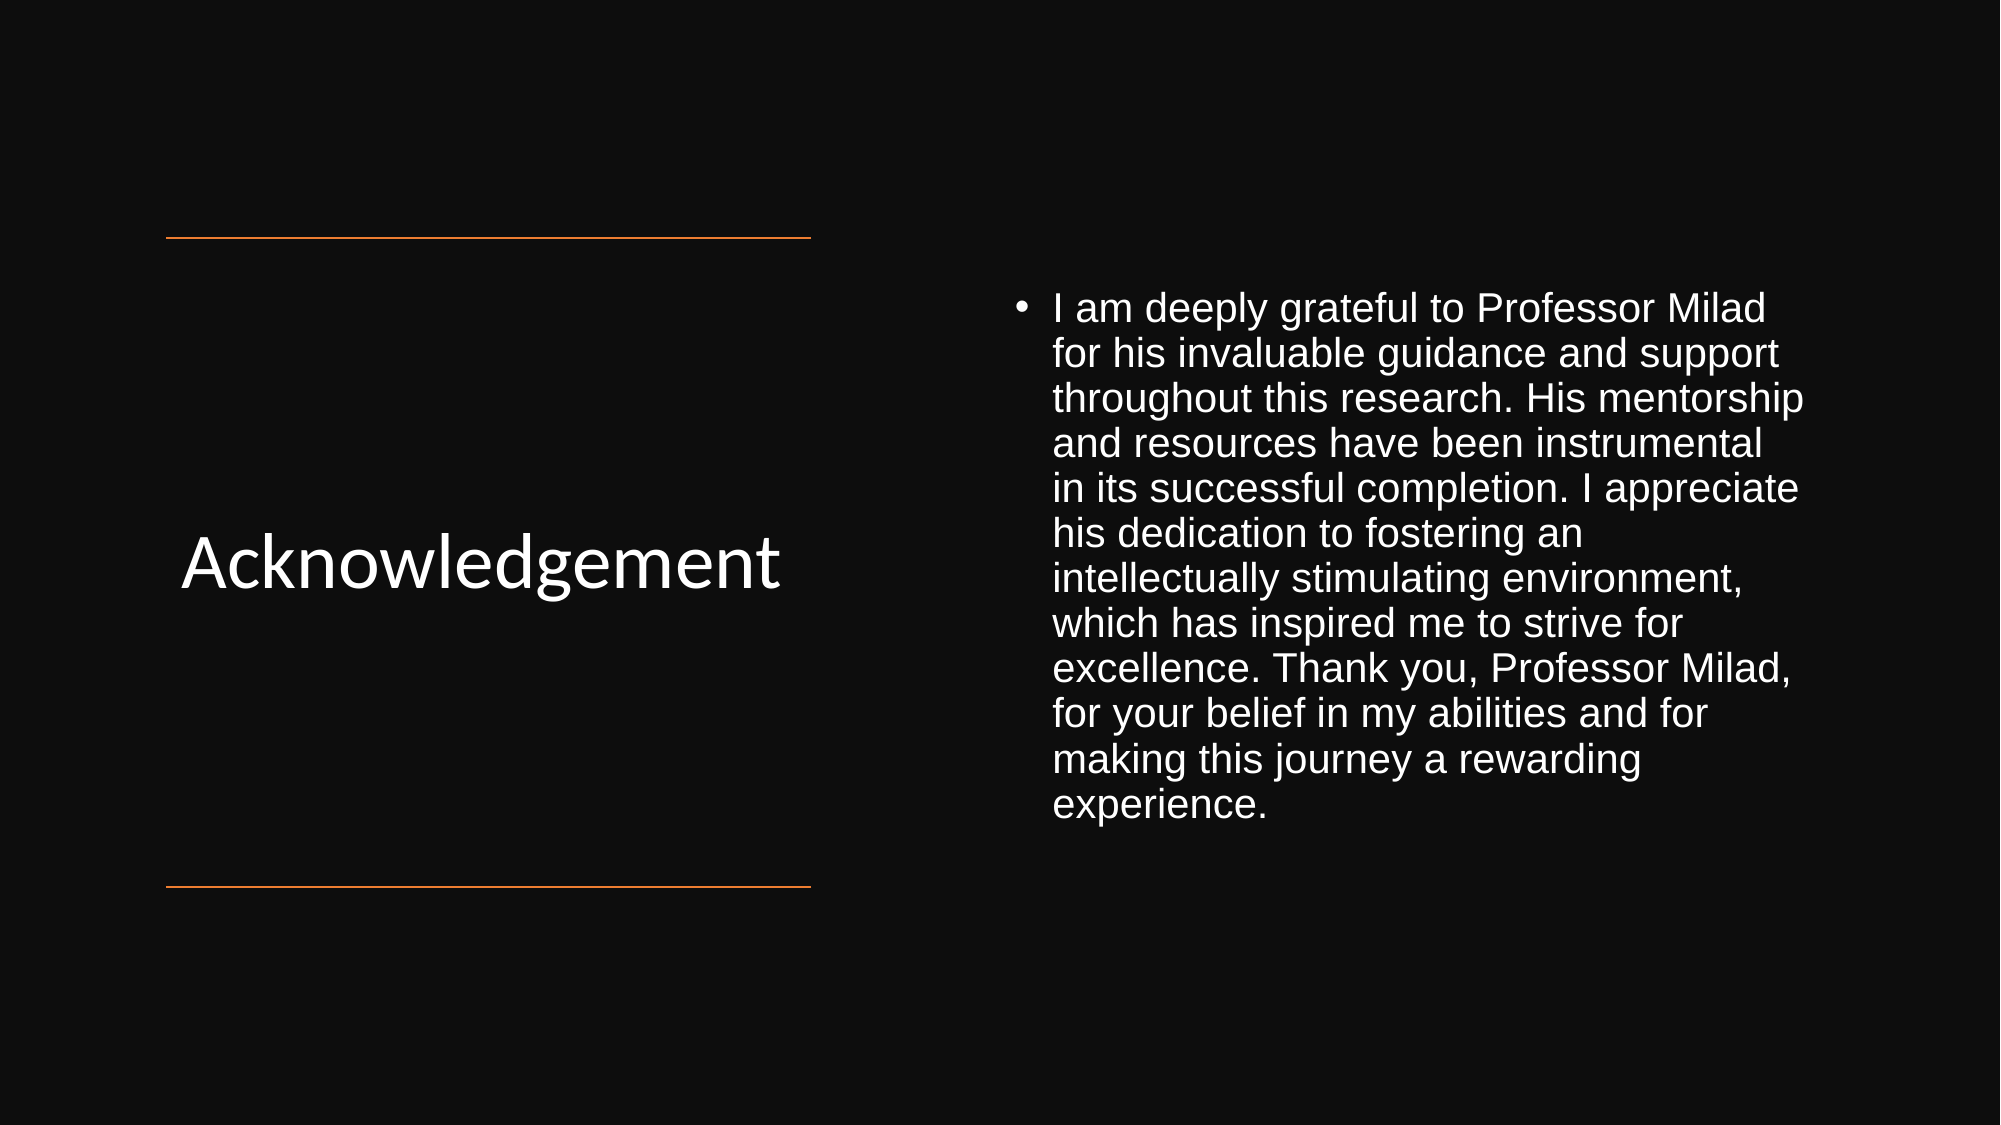

I am deeply grateful to Professor Milad for his invaluable guidance and support throughout this research. His mentorship and resources have been instrumental in its successful completion. I appreciate his dedication to fostering an intellectually stimulating environment, which has inspired me to strive for excellence. Thank you, Professor Milad, for your belief in my abilities and for making this journey a rewarding experience.
# Acknowledgement